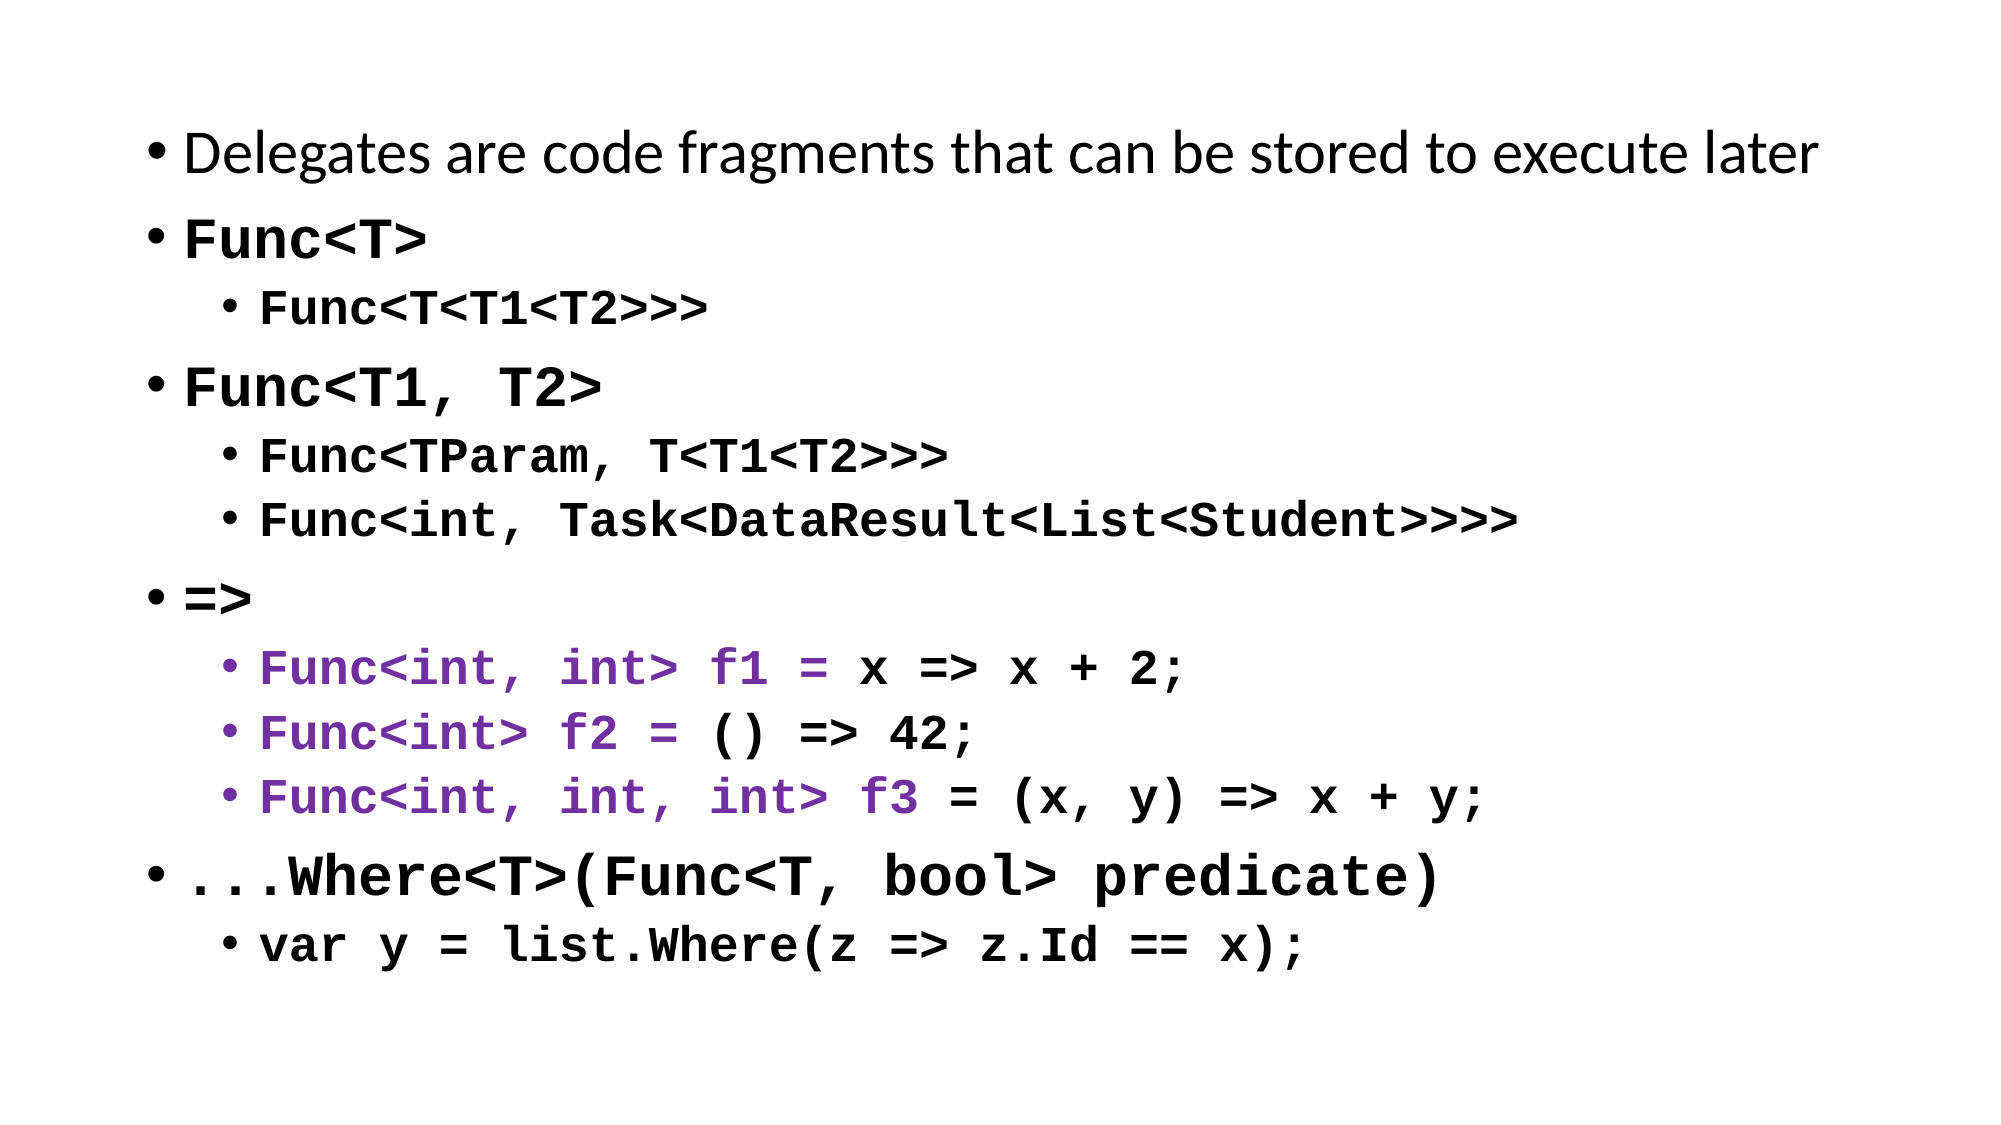

Delegates are code fragments that can be stored to execute later
Func<T>
Func<T<T1<T2>>>
Func<T1, T2>
Func<TParam, T<T1<T2>>>
Func<int, Task<DataResult<List<Student>>>>
=>
Func<int, int> f1 = x => x + 2;
Func<int> f2 = () => 42;
Func<int, int, int> f3 = (x, y) => x + y;
...Where<T>(Func<T, bool> predicate)
var y = list.Where(z => z.Id == x);